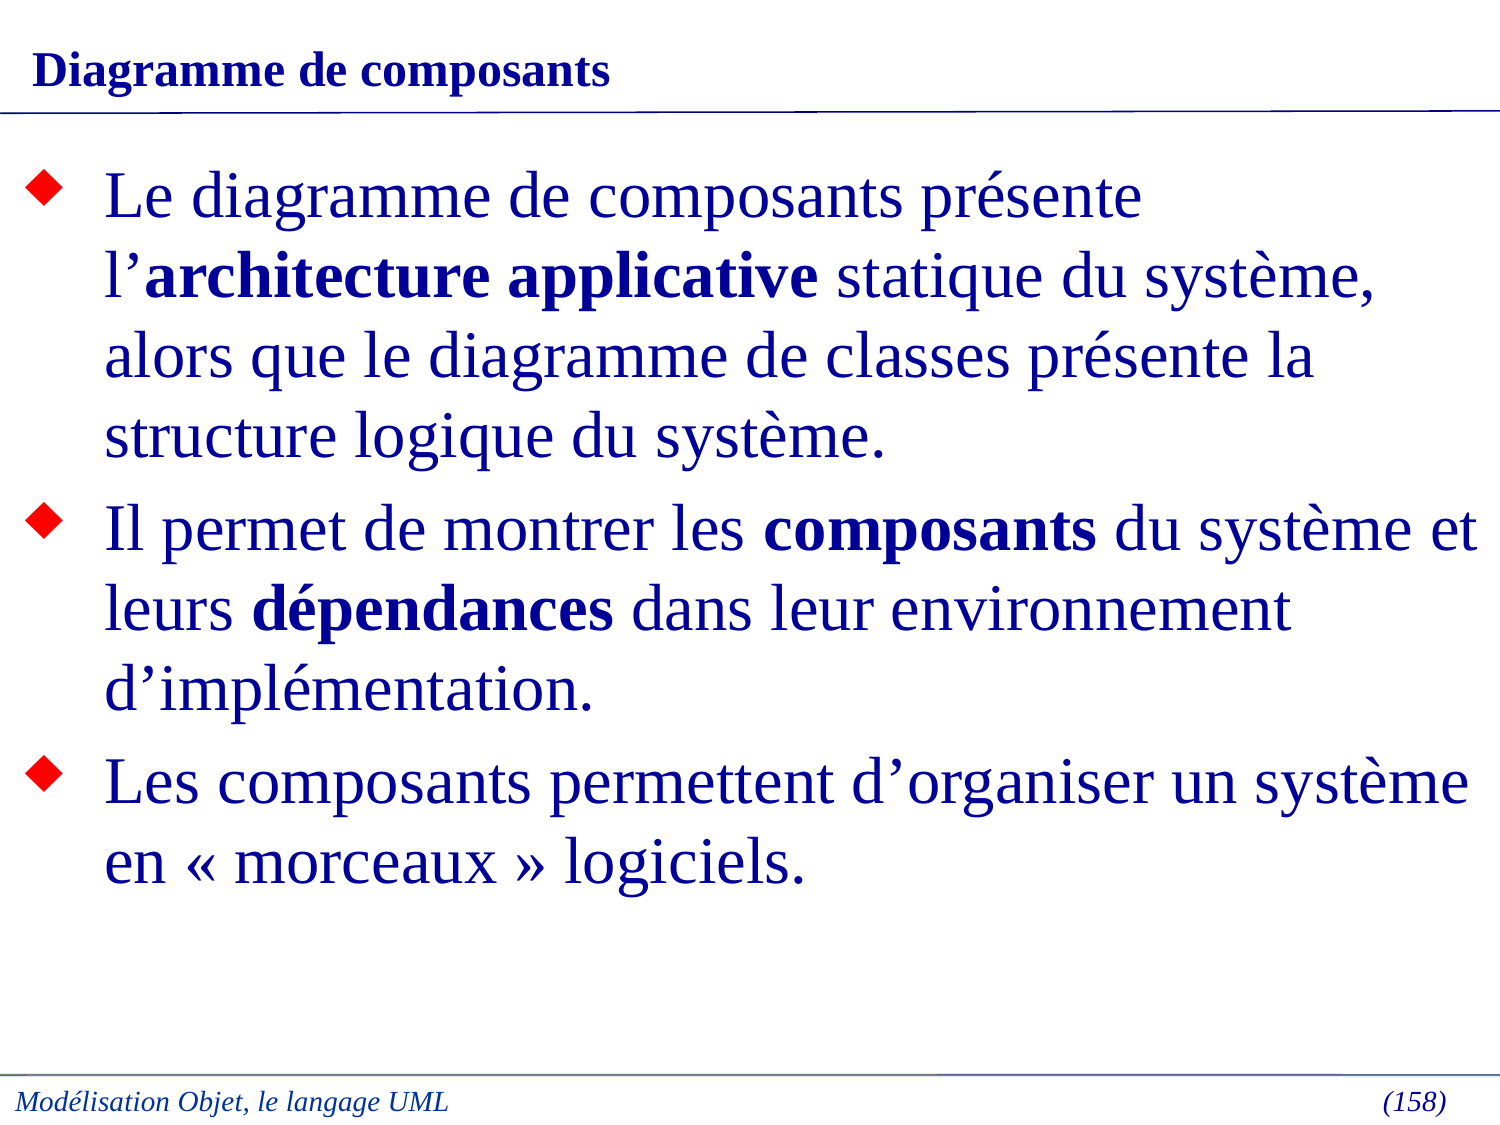

# Diagramme de composants
Le diagramme de composants présente l’architecture applicative statique du système, alors que le diagramme de classes présente la structure logique du système.
Il permet de montrer les composants du système et leurs dépendances dans leur environnement d’implémentation.
Les composants permettent d’organiser un système en « morceaux » logiciels.
Modélisation Objet, le langage UML
 (158)